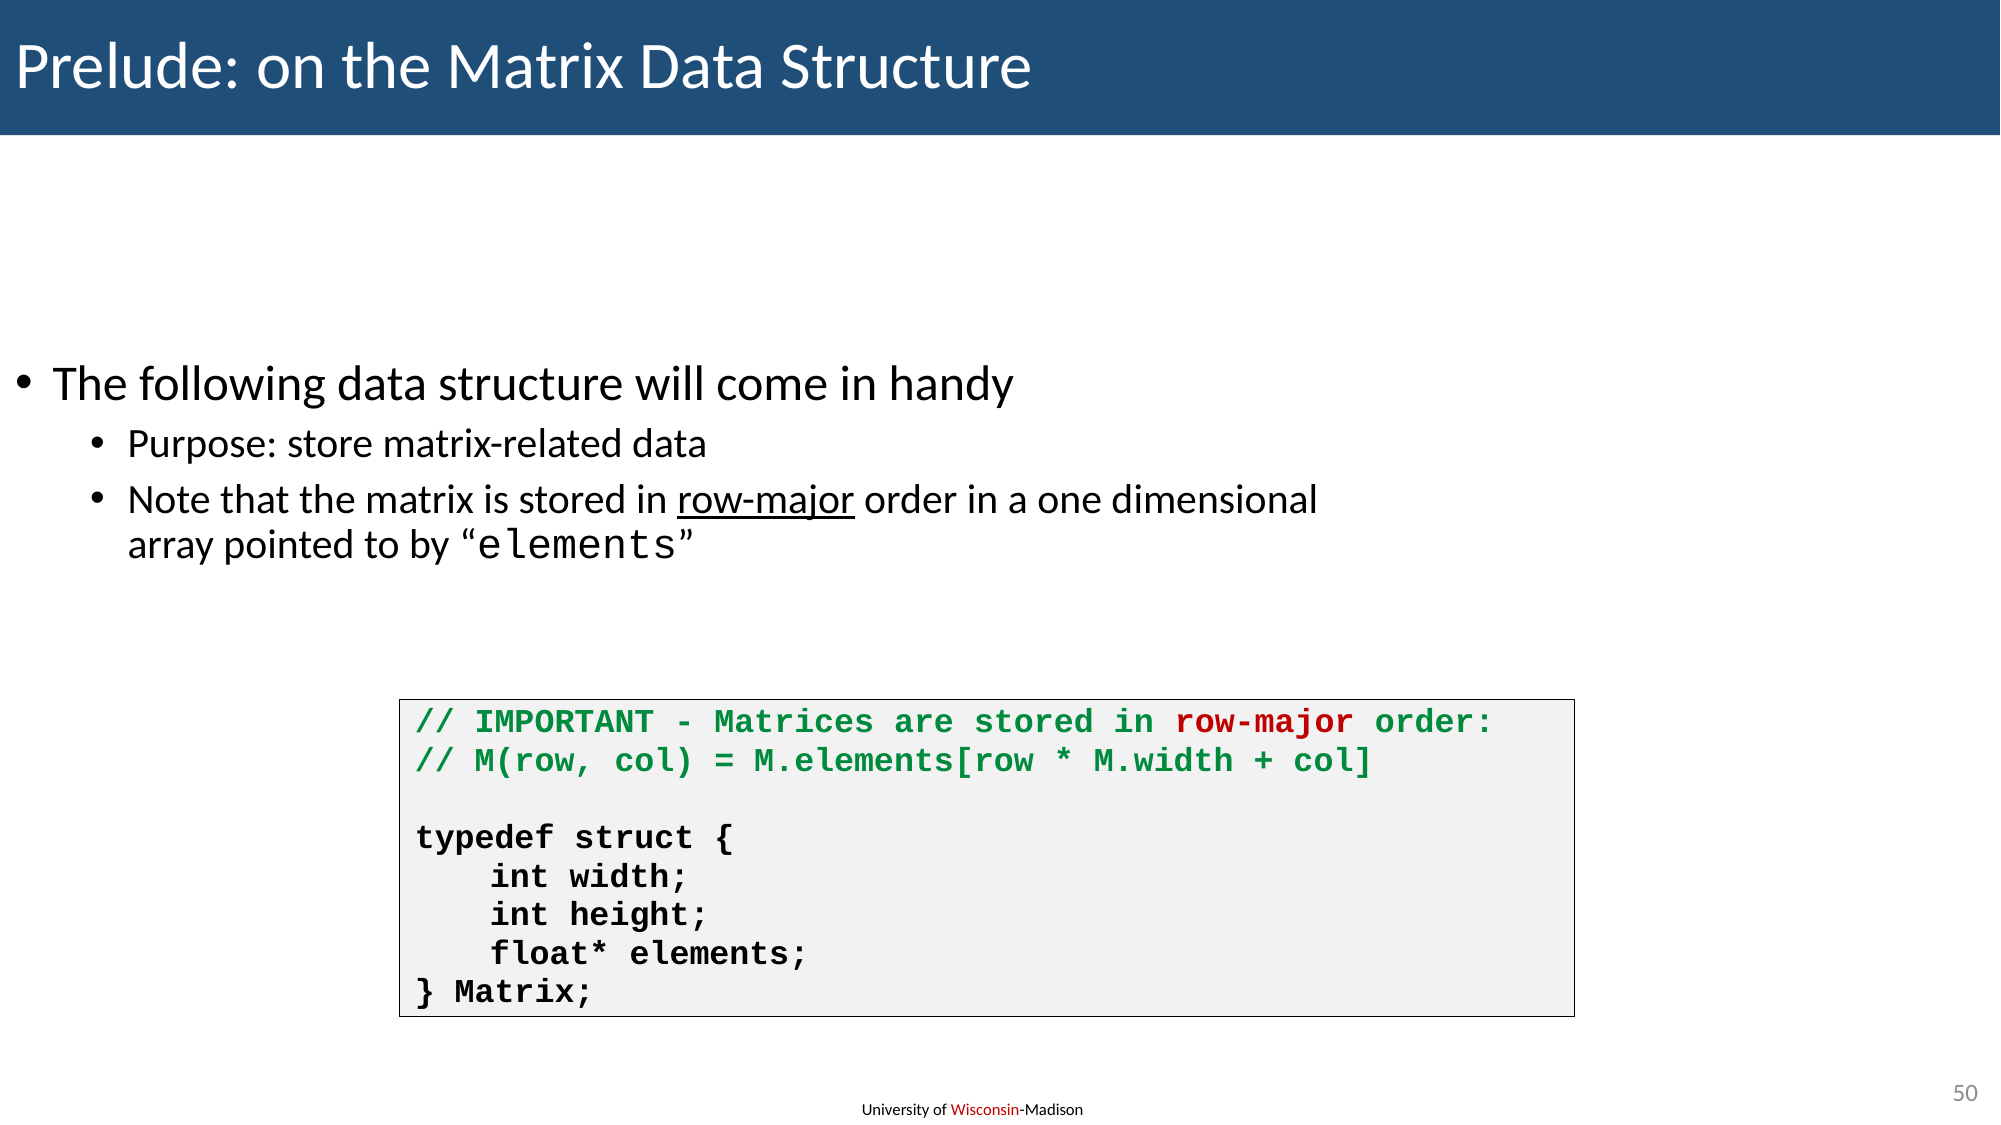

# Prelude: on the Matrix Data Structure
The following data structure will come in handy
Purpose: store matrix-related data
Note that the matrix is stored in row-major order in a one dimensional array pointed to by “elements”
// IMPORTANT - Matrices are stored in row-major order:
// M(row, col) = M.elements[row * M.width + col]

typedef struct {
	int width;
	int height;
	float* elements;
} Matrix;
50